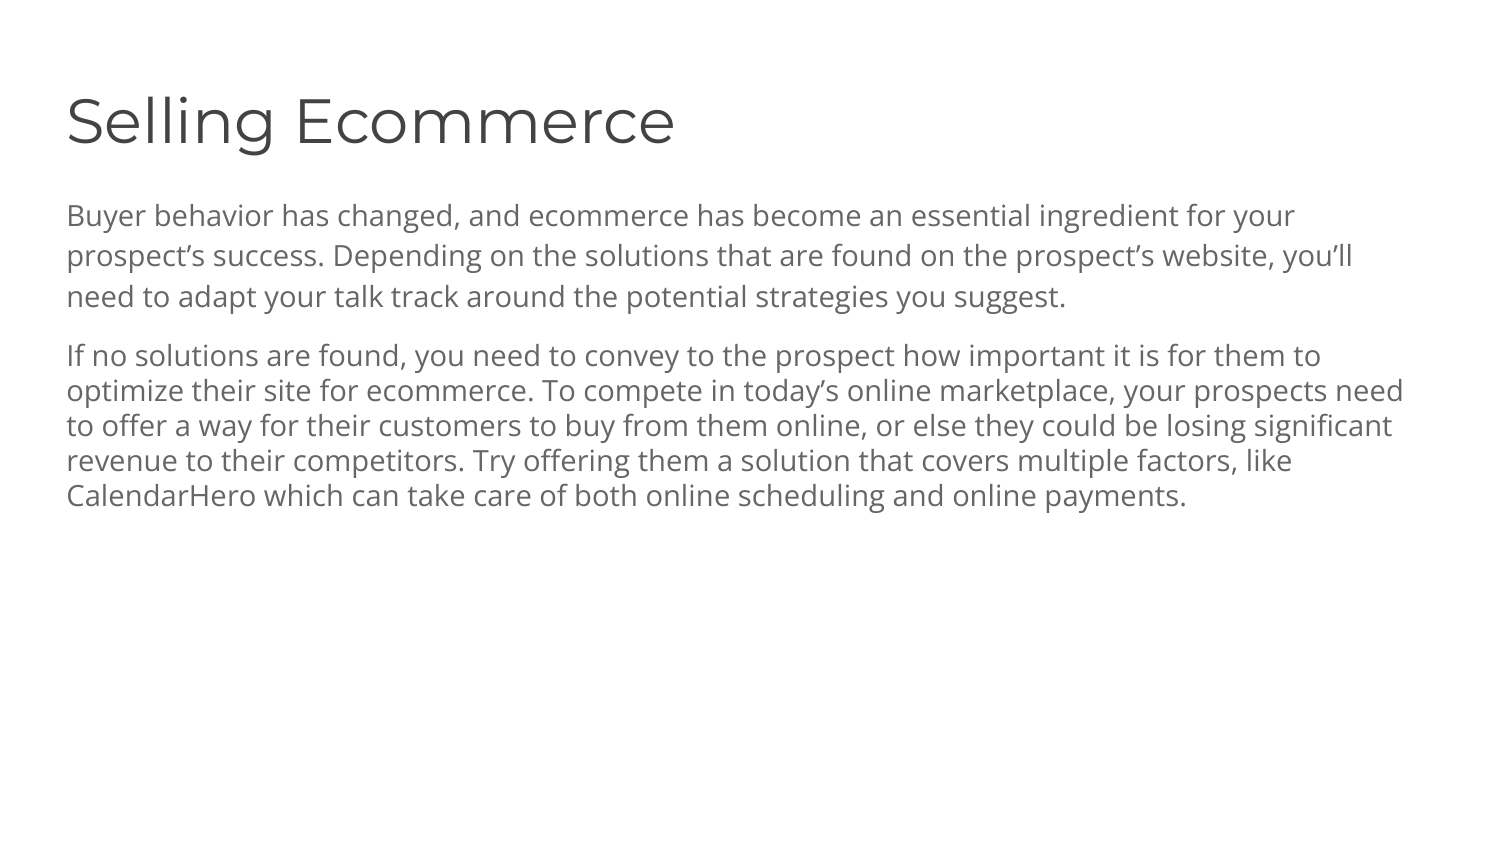

Selling Ecommerce

Buyer behavior has changed, and ecommerce has become an essential ingredient for your prospect’s success. Depending on the solutions that are found on the prospect’s website, you’ll need to adapt your talk track around the potential strategies you suggest.
If no solutions are found, you need to convey to the prospect how important it is for them to optimize their site for ecommerce. To compete in today’s online marketplace, your prospects need to offer a way for their customers to buy from them online, or else they could be losing significant revenue to their competitors. Try offering them a solution that covers multiple factors, like CalendarHero which can take care of both online scheduling and online payments.